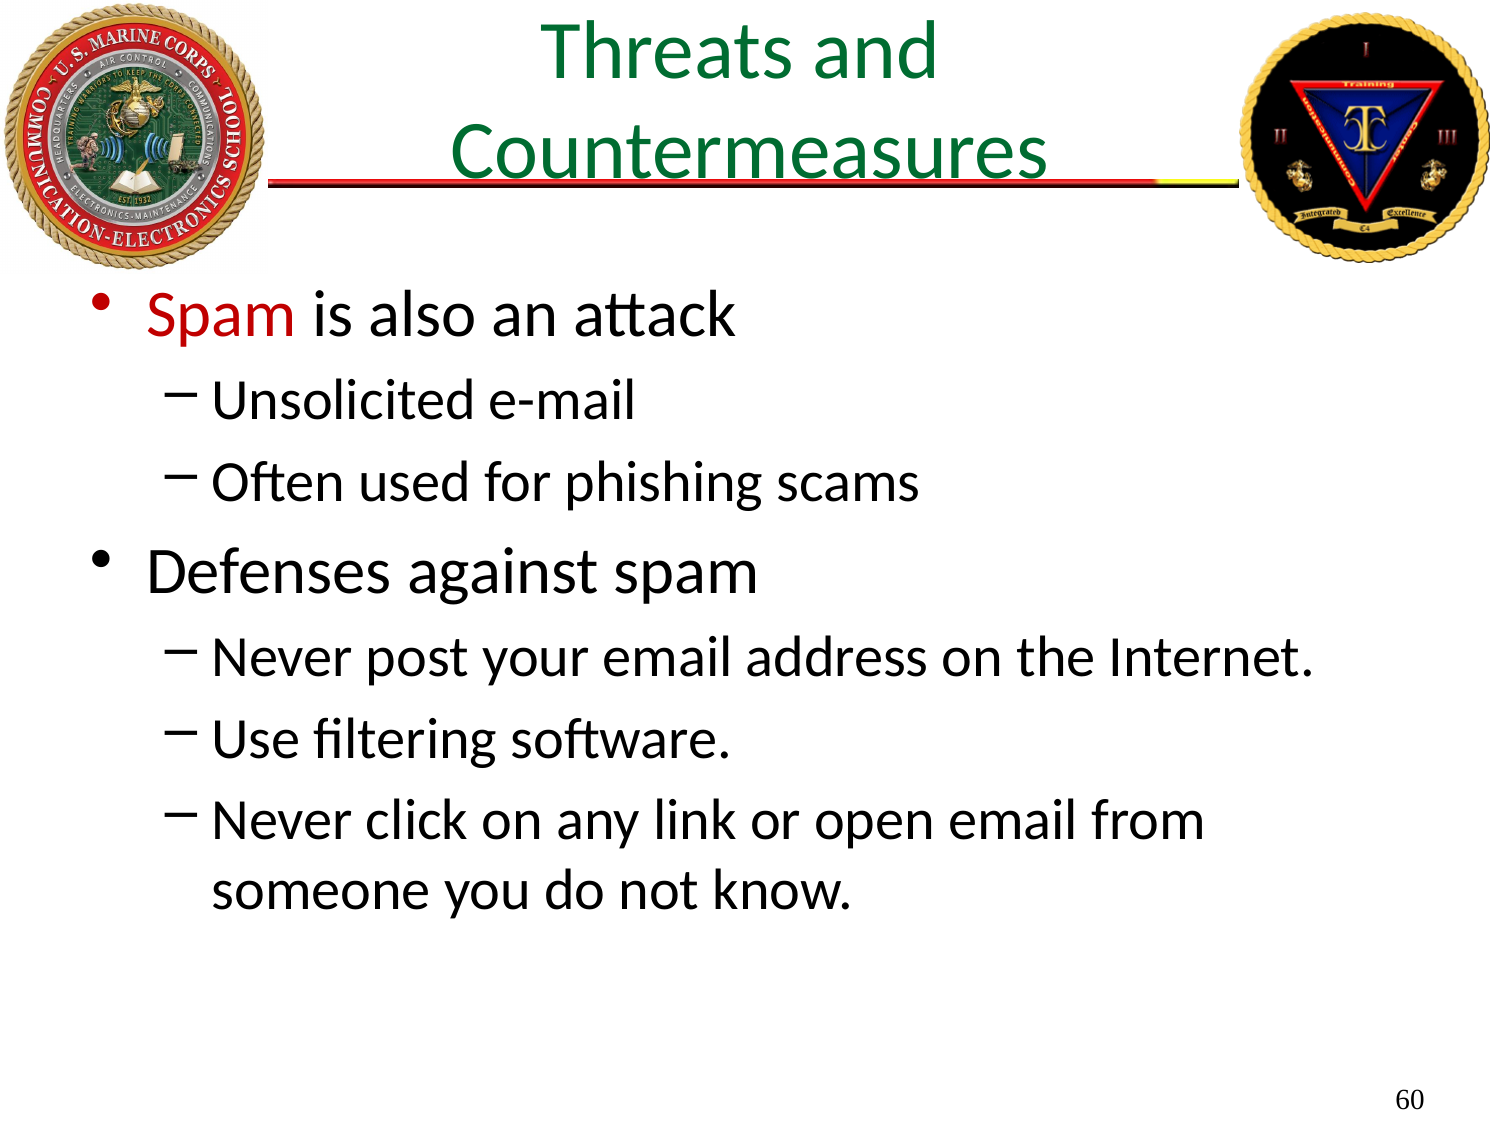

# Threats and Countermeasures
Spam is also an attack
Unsolicited e-mail
Often used for phishing scams
Defenses against spam
Never post your email address on the Internet.
Use filtering software.
Never click on any link or open email from someone you do not know.